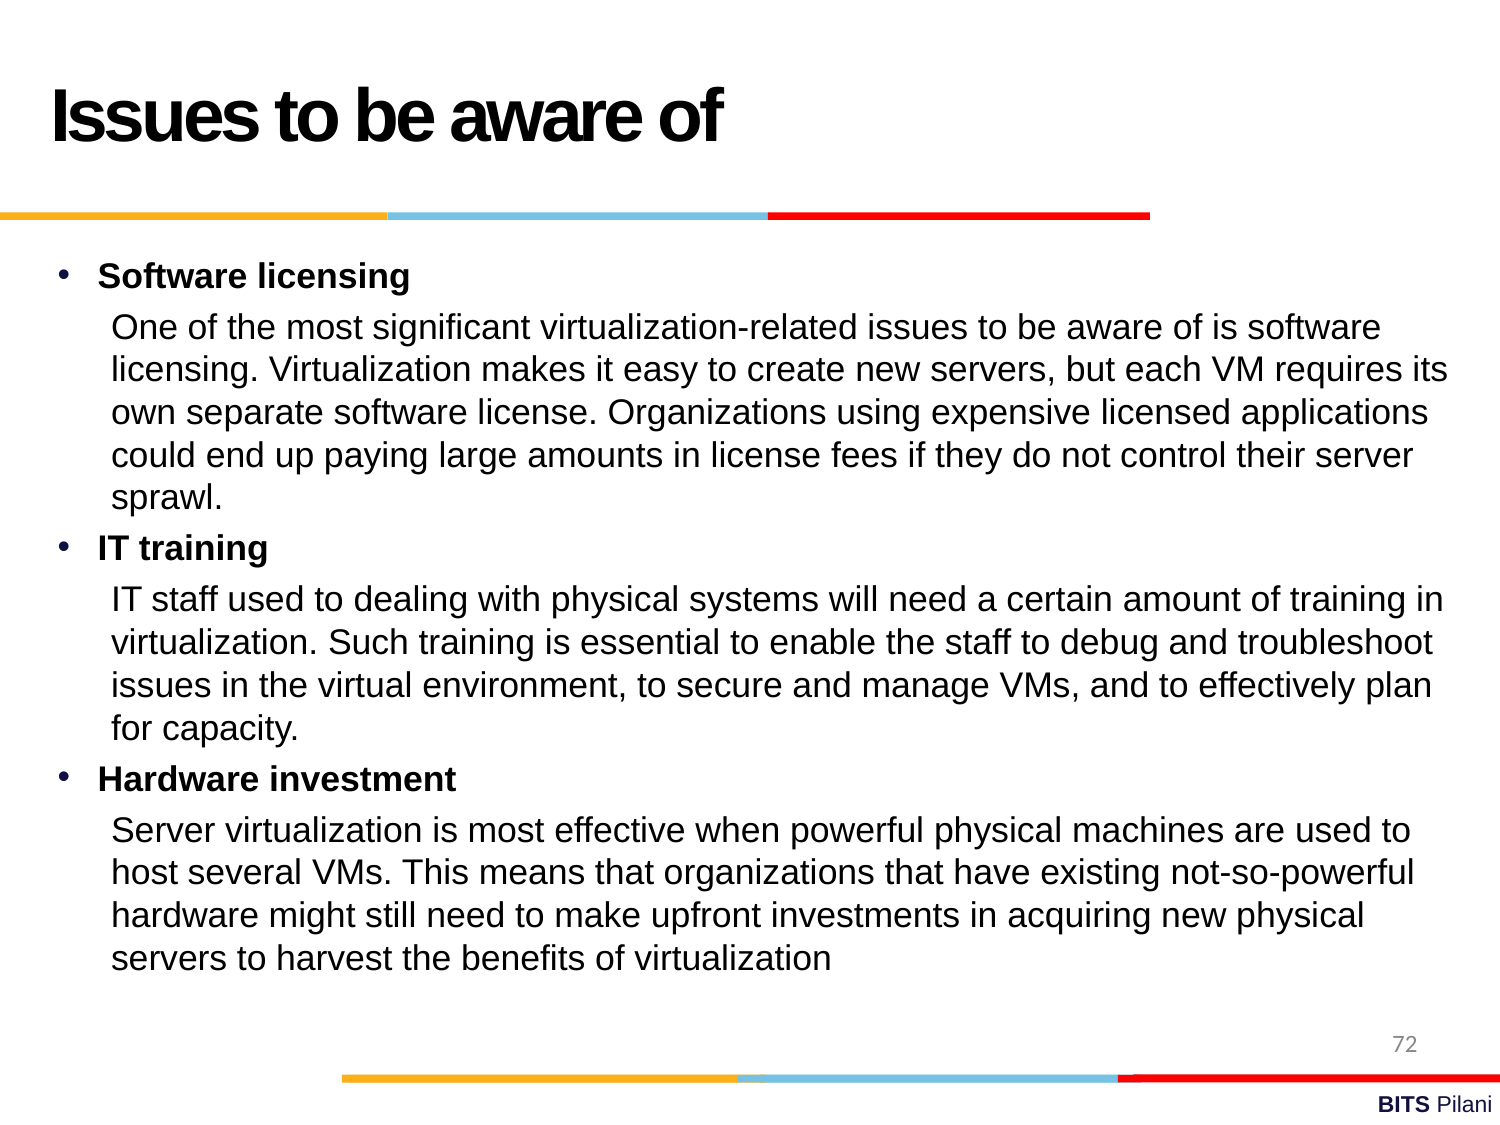

Issues to be aware of
Software licensing
 	One of the most significant virtualization-related issues to be aware of is software licensing. Virtualization makes it easy to create new servers, but each VM requires its own separate software license. Organizations using expensive licensed applications could end up paying large amounts in license fees if they do not control their server sprawl.
IT training
	IT staff used to dealing with physical systems will need a certain amount of training in virtualization. Such training is essential to enable the staff to debug and troubleshoot issues in the virtual environment, to secure and manage VMs, and to effectively plan for capacity.
Hardware investment
	Server virtualization is most effective when powerful physical machines are used to host several VMs. This means that organizations that have existing not-so-powerful hardware might still need to make upfront investments in acquiring new physical servers to harvest the benefits of virtualization
72